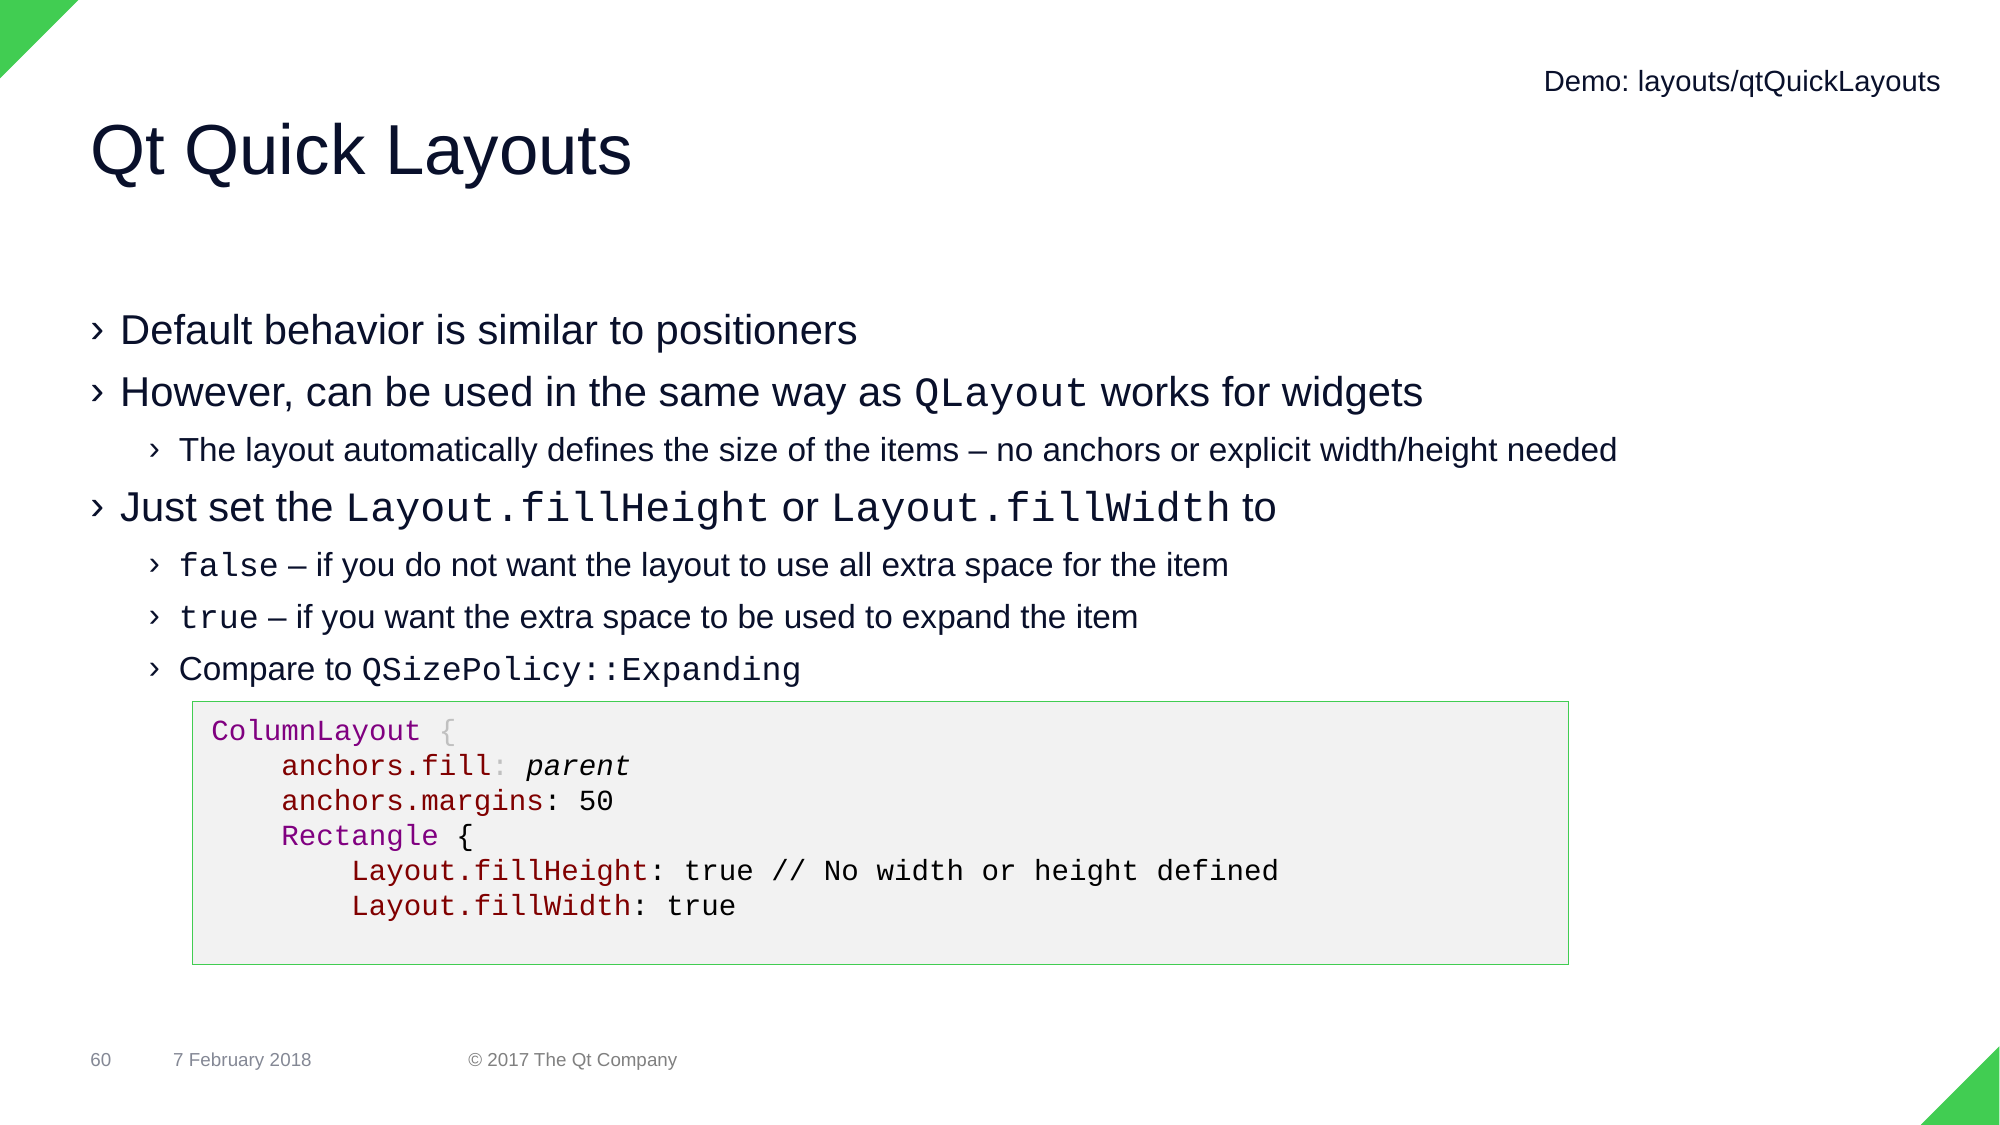

Demo: layouts/qtQuickLayouts
# Qt Quick Layouts
Default behavior is similar to positioners
However, can be used in the same way as QLayout works for widgets
The layout automatically defines the size of the items – no anchors or explicit width/height needed
Just set the Layout.fillHeight or Layout.fillWidth to
false – if you do not want the layout to use all extra space for the item
true – if you want the extra space to be used to expand the item
Compare to QSizePolicy::Expanding

ColumnLayout {
    anchors.fill: parent
    anchors.margins: 50
    Rectangle {
        Layout.fillHeight: true // No width or height defined
        Layout.fillWidth: true
7 February 2018
60
© 2017 The Qt Company